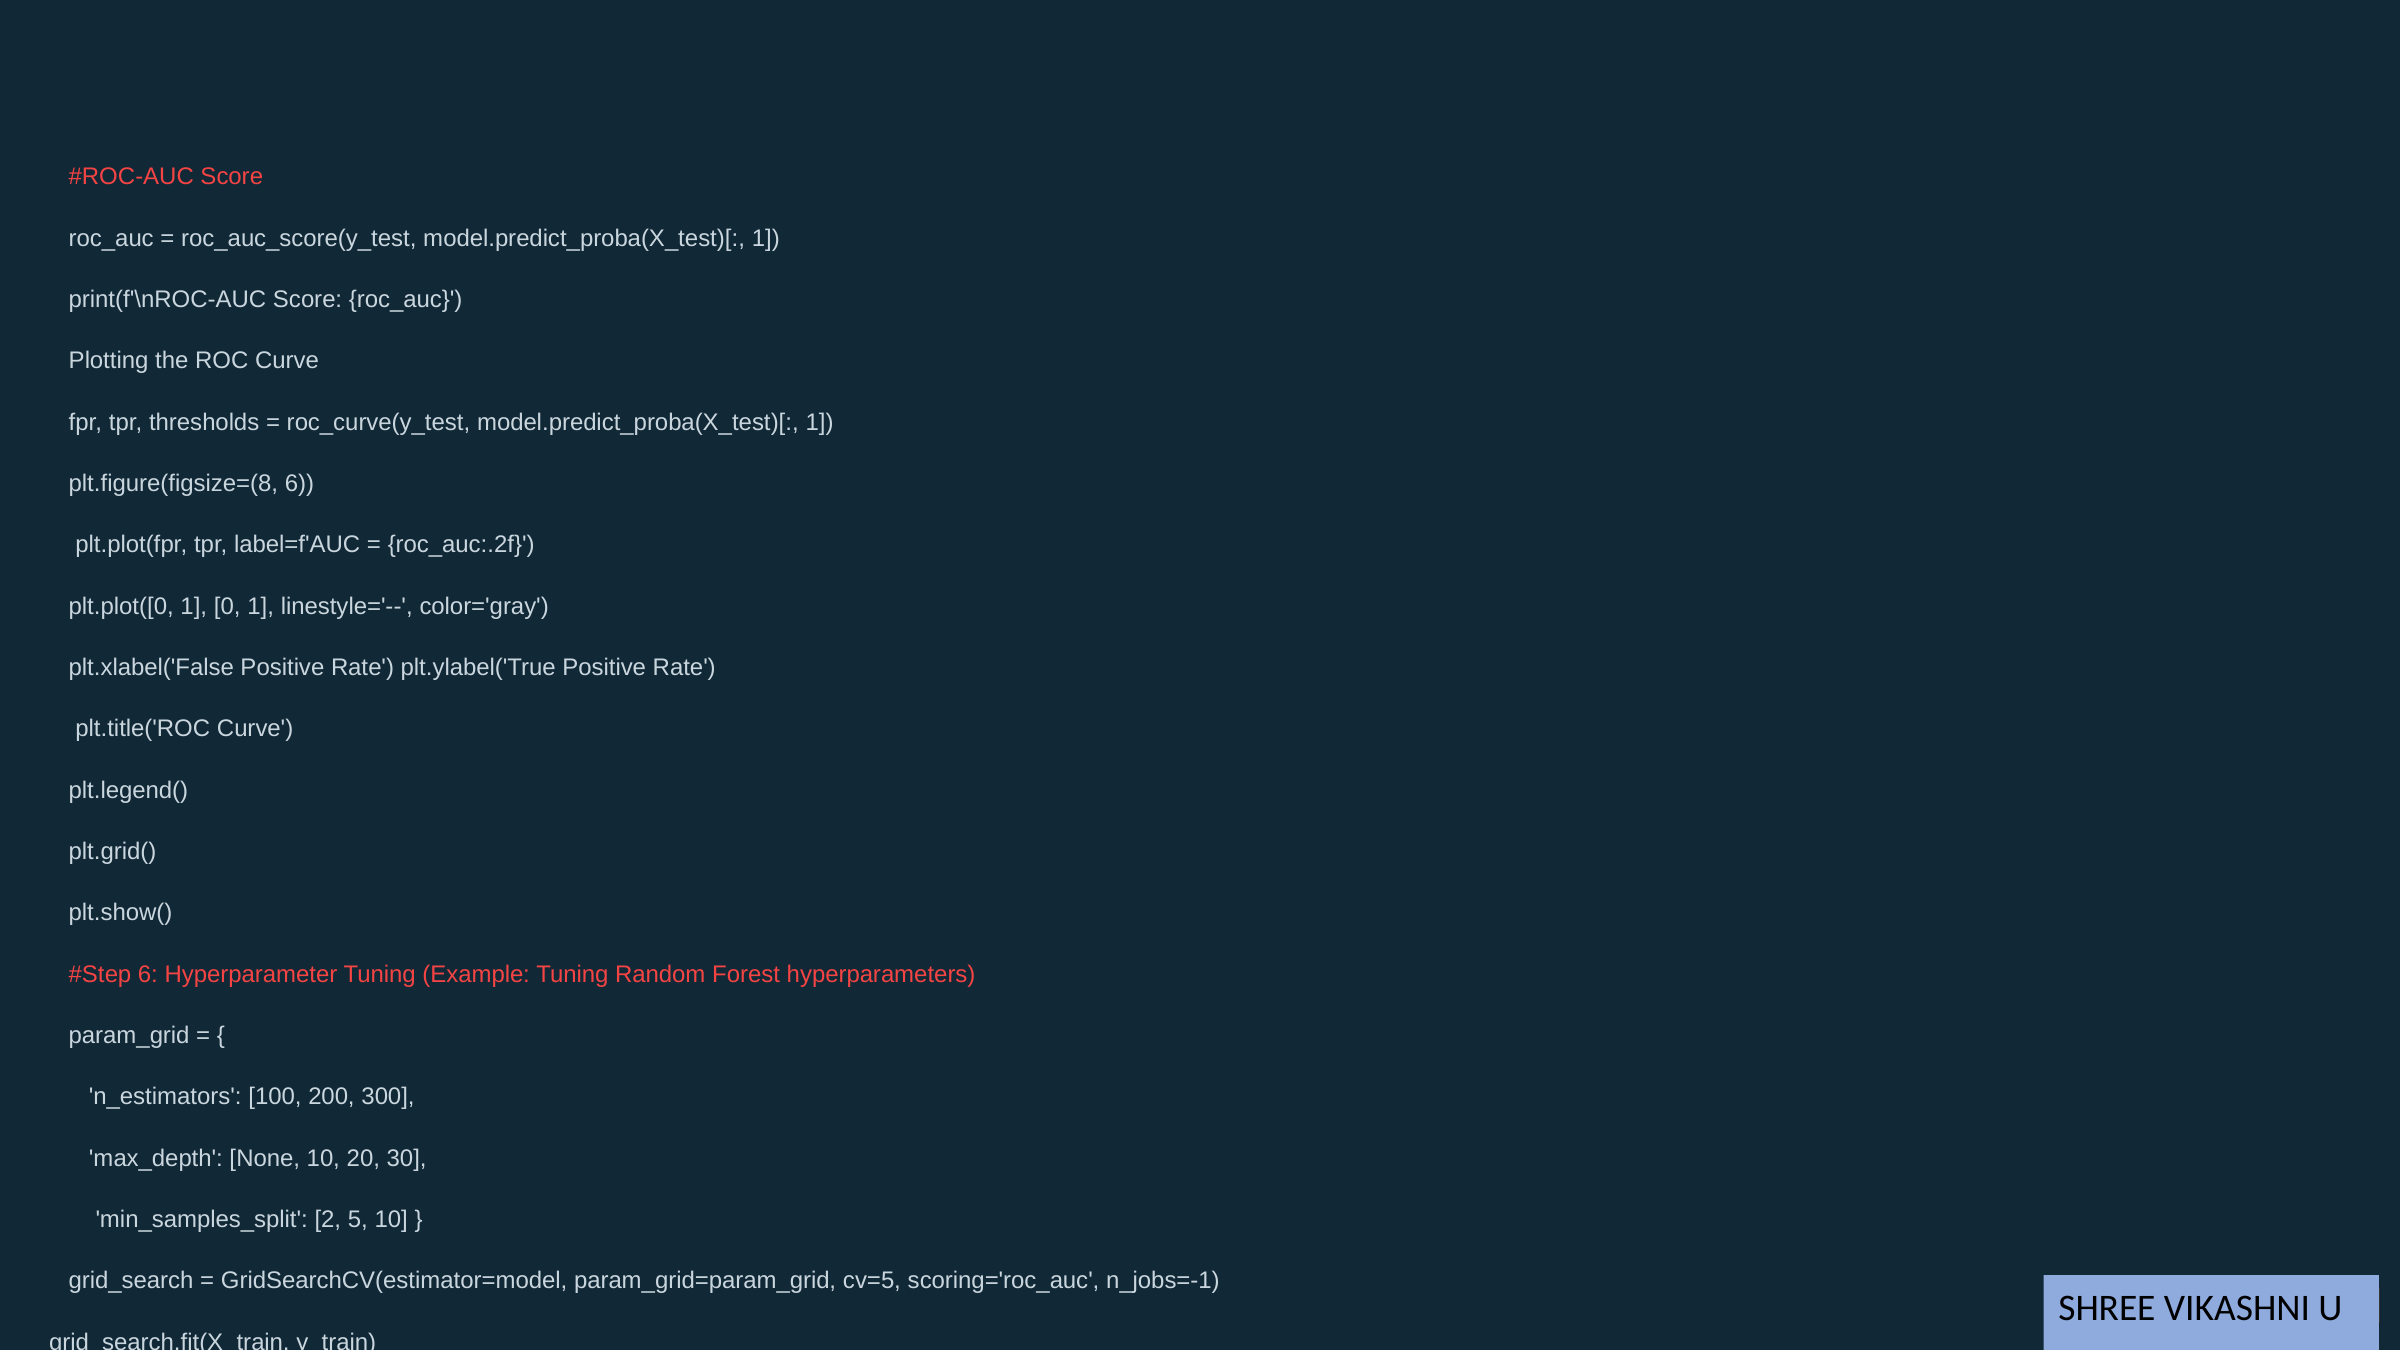

#ROC-AUC Score
roc_auc = roc_auc_score(y_test, model.predict_proba(X_test)[:, 1])
print(f'\nROC-AUC Score: {roc_auc}')
Plotting the ROC Curve
fpr, tpr, thresholds = roc_curve(y_test, model.predict_proba(X_test)[:, 1])
plt.figure(figsize=(8, 6))
 plt.plot(fpr, tpr, label=f'AUC = {roc_auc:.2f}')
plt.plot([0, 1], [0, 1], linestyle='--', color='gray')
plt.xlabel('False Positive Rate') plt.ylabel('True Positive Rate')
 plt.title('ROC Curve')
plt.legend()
plt.grid()
plt.show()
#Step 6: Hyperparameter Tuning (Example: Tuning Random Forest hyperparameters)
param_grid = {
   'n_estimators': [100, 200, 300],
   'max_depth': [None, 10, 20, 30],
    'min_samples_split': [2, 5, 10] }
grid_search = GridSearchCV(estimator=model, param_grid=param_grid, cv=5, scoring='roc_auc', n_jobs=-1)
SHREE VIKASHNI U
 grid_search.fit(X_train, y_train)
#Best Parameters from Grid Search
print("\nBest Parameters found by Grid Search:")
print(grid_search.best_params_)
#Best Model Evaluation
best_model = grid_search.best_estimator_
 y_pred_best = best_model.predict(X_test)
print("\nBest Model Confusion Matrix:")
 print(confusion_matrix(y_test, y_pred_best))
print("\nBest Model Classification Report:")
 print(classification_report(y_test, y_pred_best))
#Best Model ROC-AUC Score
roc_auc_best = roc_auc_score(y_test, best_model.predict_proba(X_test)[:, 1])
 print(f'\nBest Model ROC-AUC Score: {roc_auc_best}')